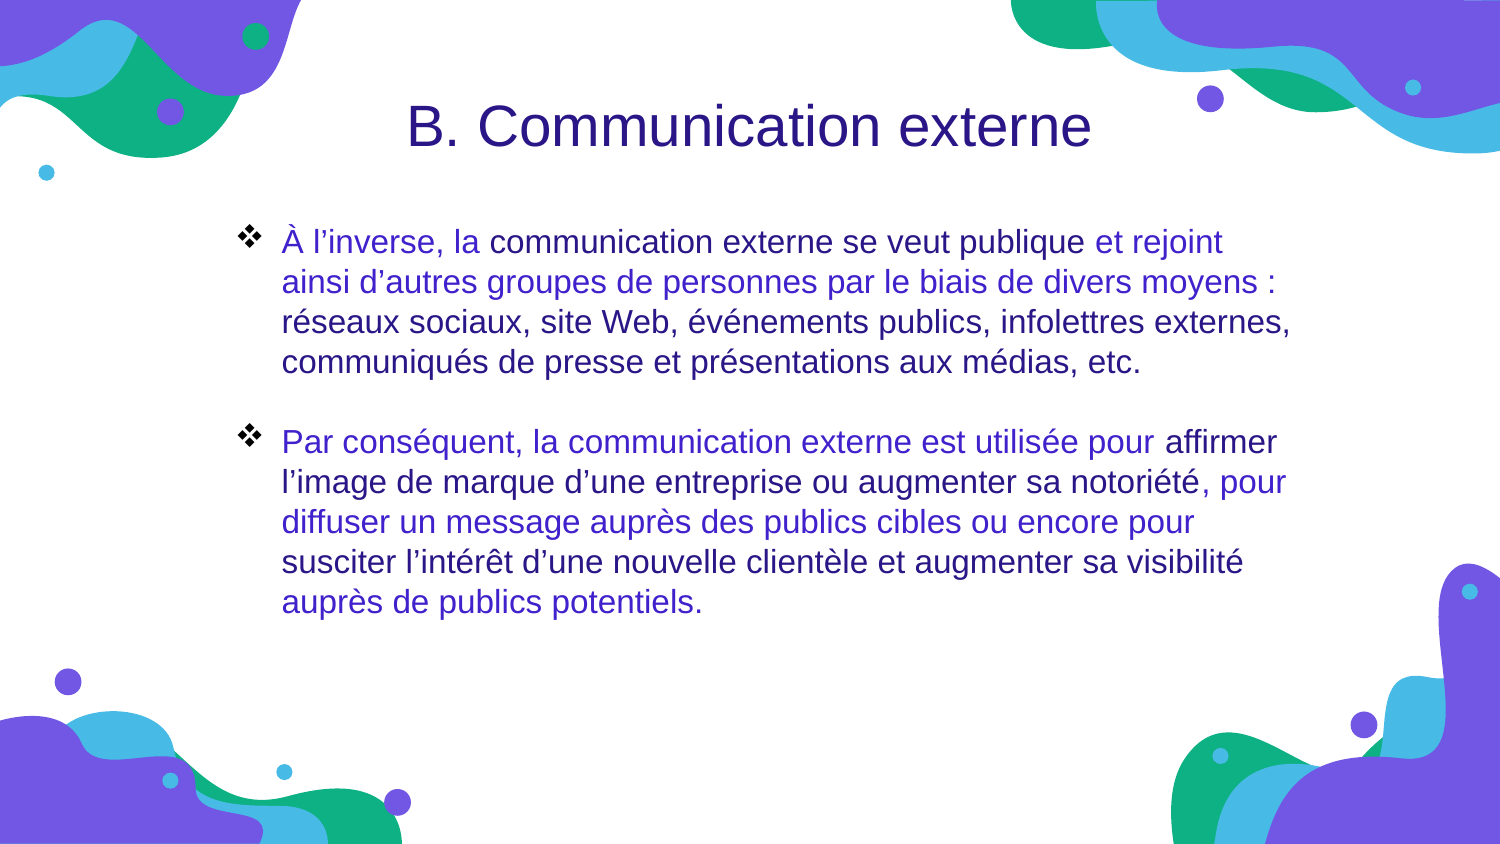

B. Communication externe
À l’inverse, la communication externe se veut publique et rejoint ainsi d’autres groupes de personnes par le biais de divers moyens : réseaux sociaux, site Web, événements publics, infolettres externes, communiqués de presse et présentations aux médias, etc.

Par conséquent, la communication externe est utilisée pour affirmer l’image de marque d’une entreprise ou augmenter sa notoriété, pour diffuser un message auprès des publics cibles ou encore pour susciter l’intérêt d’une nouvelle clientèle et augmenter sa visibilité auprès de publics potentiels.